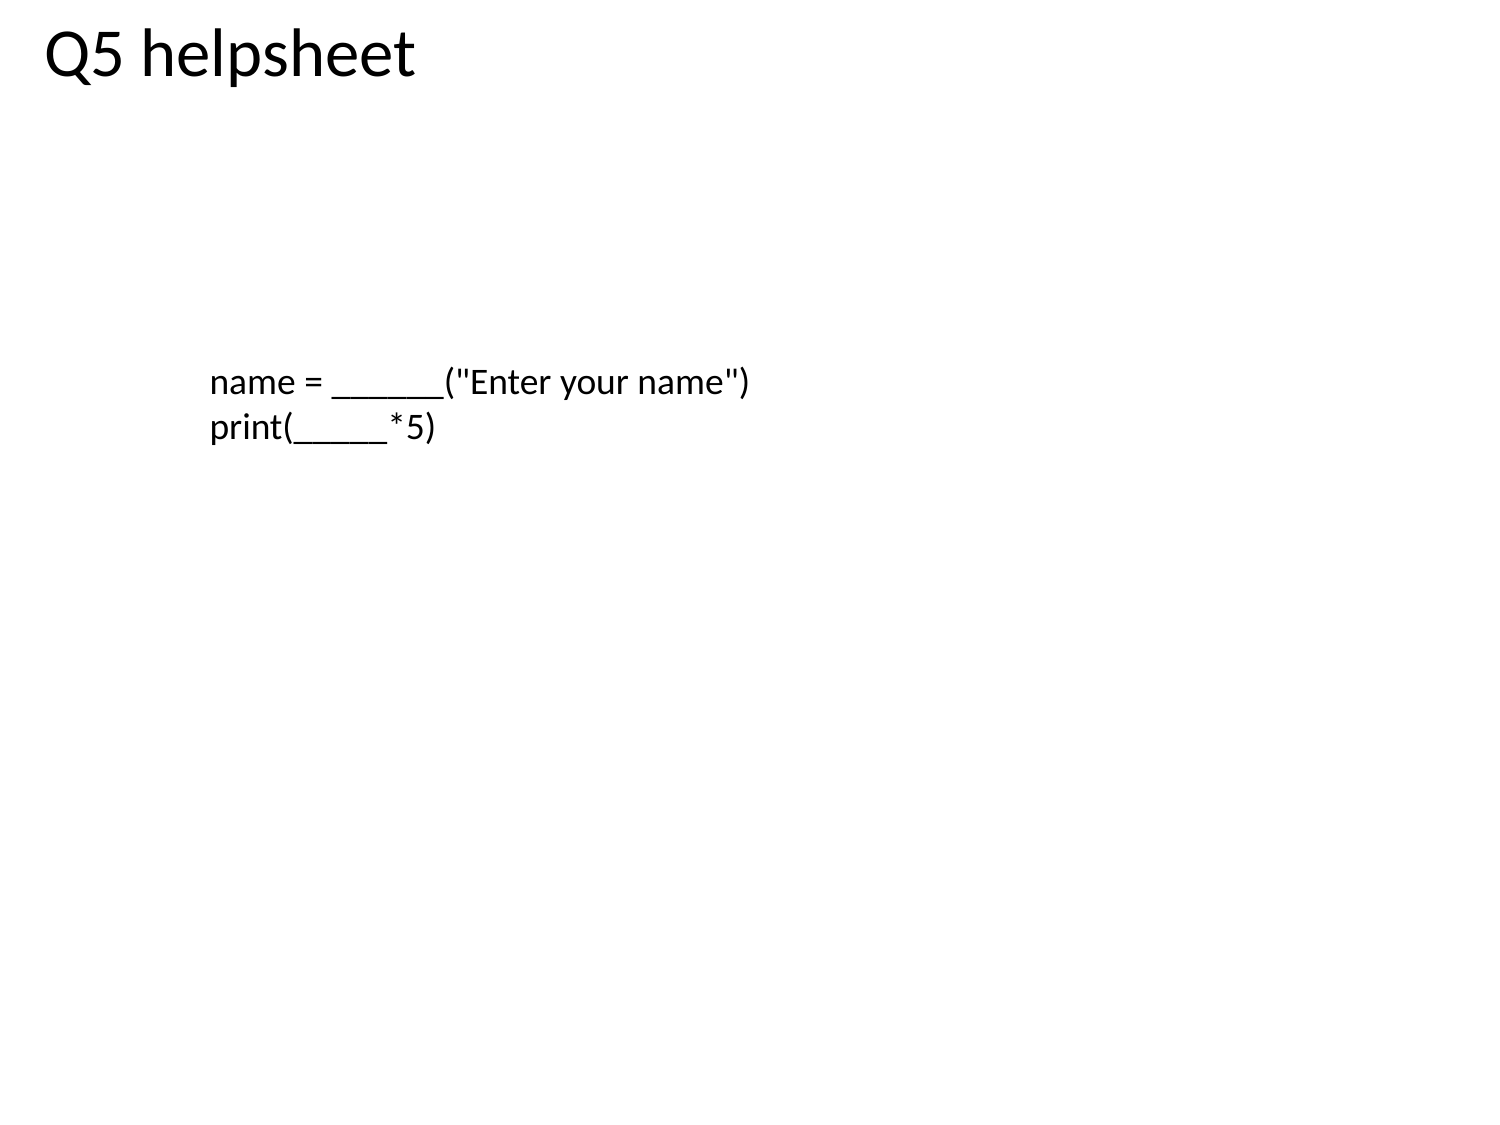

# Q5 helpsheet

name = ______("Enter your name")
print(_____*5)